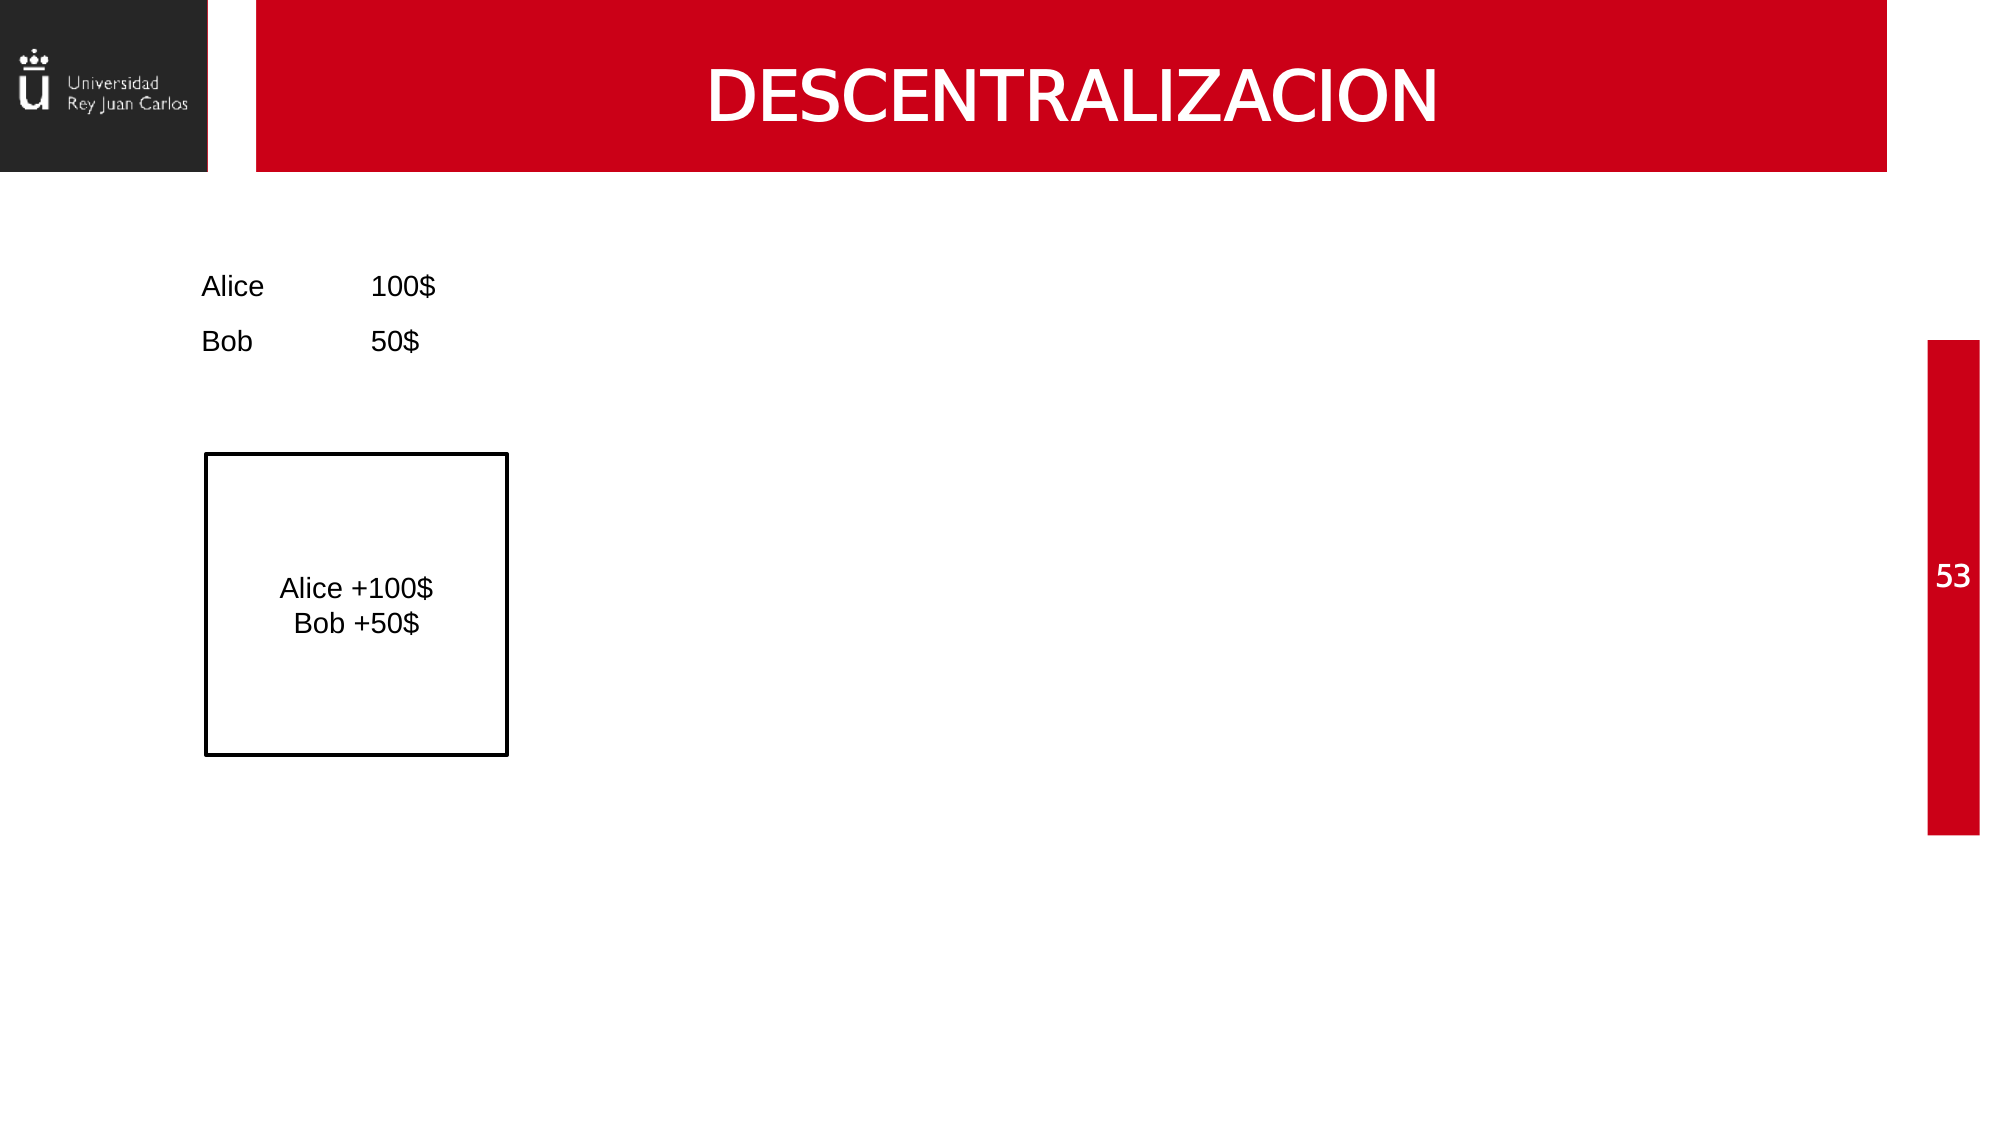

# DESCENTRALIZACION
| Alice | 100$ |
| --- | --- |
| Bob | 50$ |
Alice +100$
Bob +50$
53